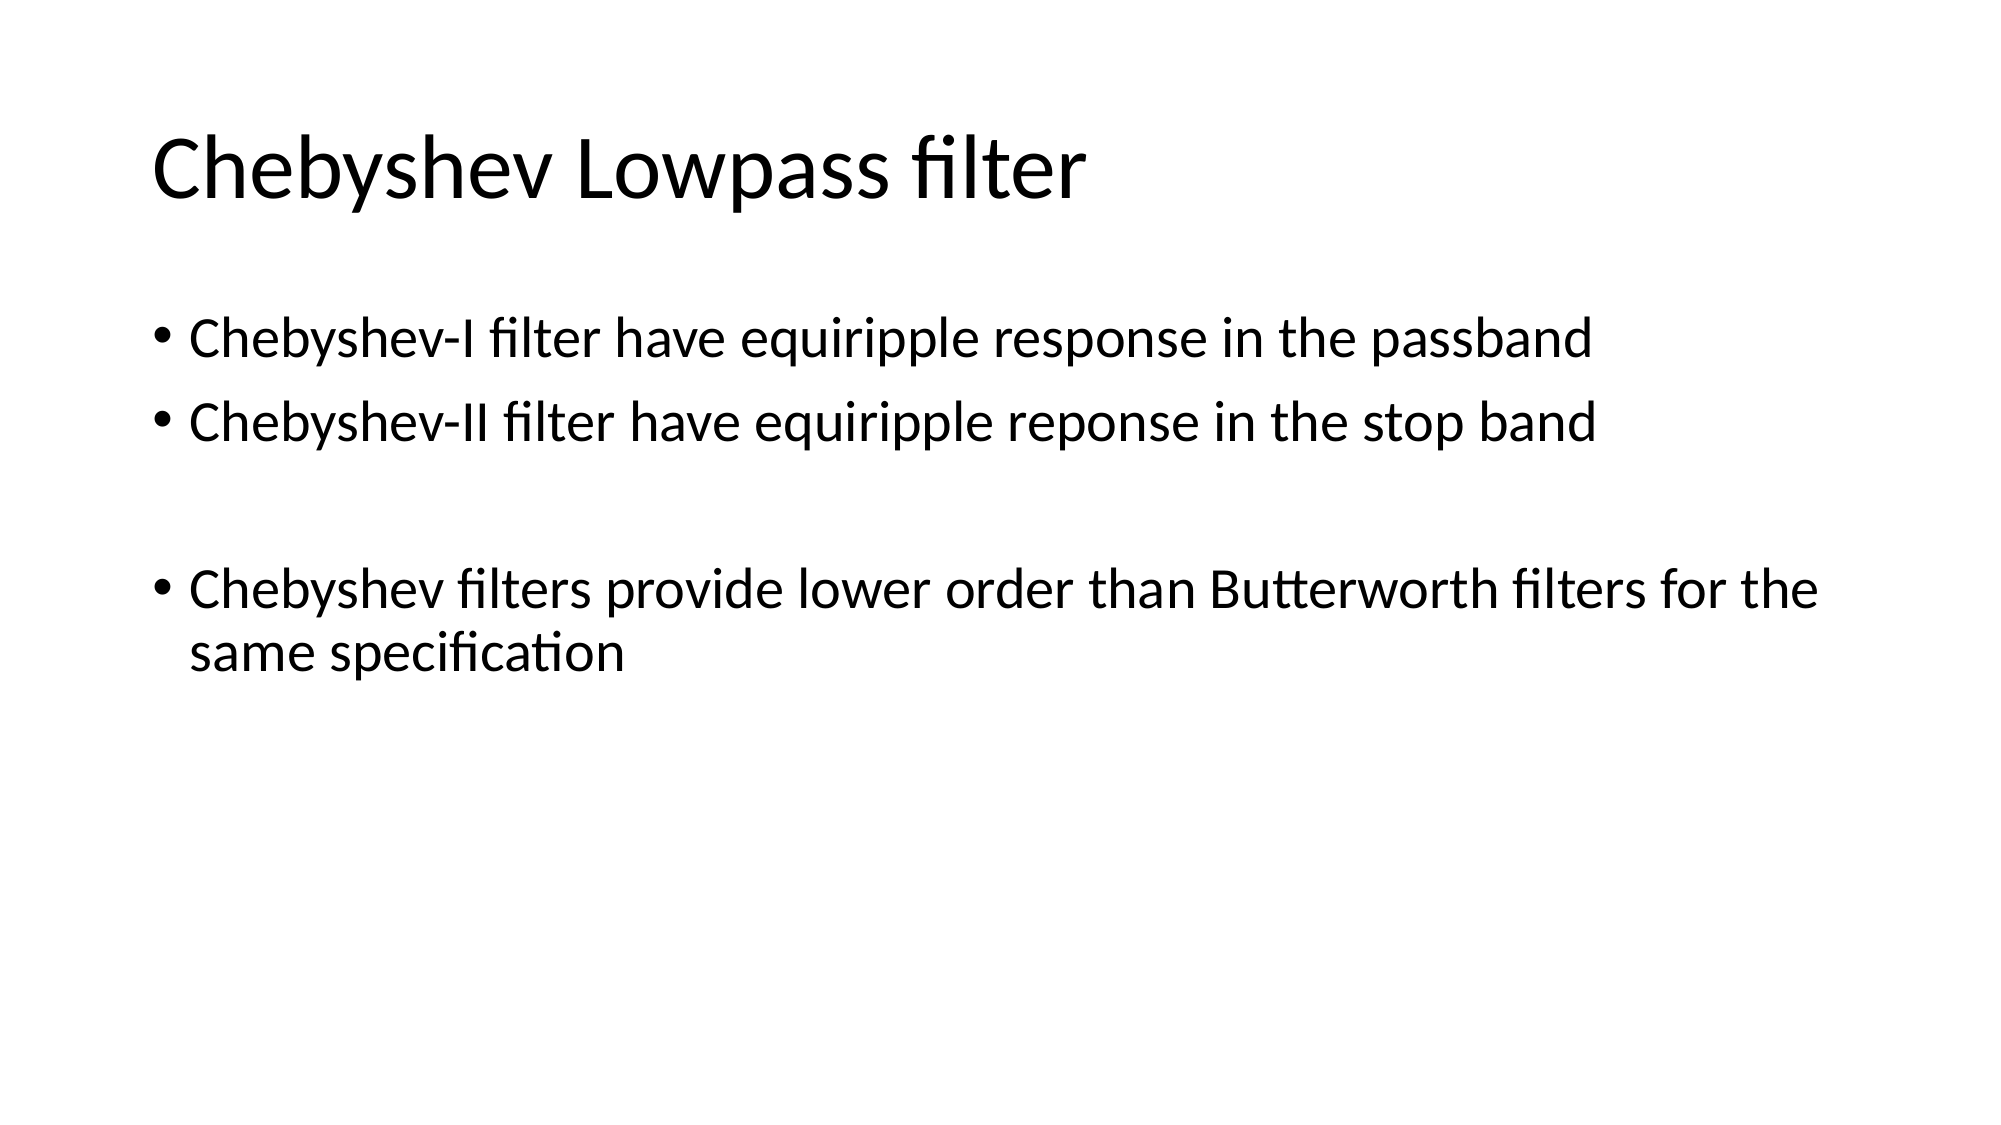

# Chebyshev Lowpass filter
Chebyshev-I filter have equiripple response in the passband
Chebyshev-II filter have equiripple reponse in the stop band

Chebyshev filters provide lower order than Butterworth filters for the same specification